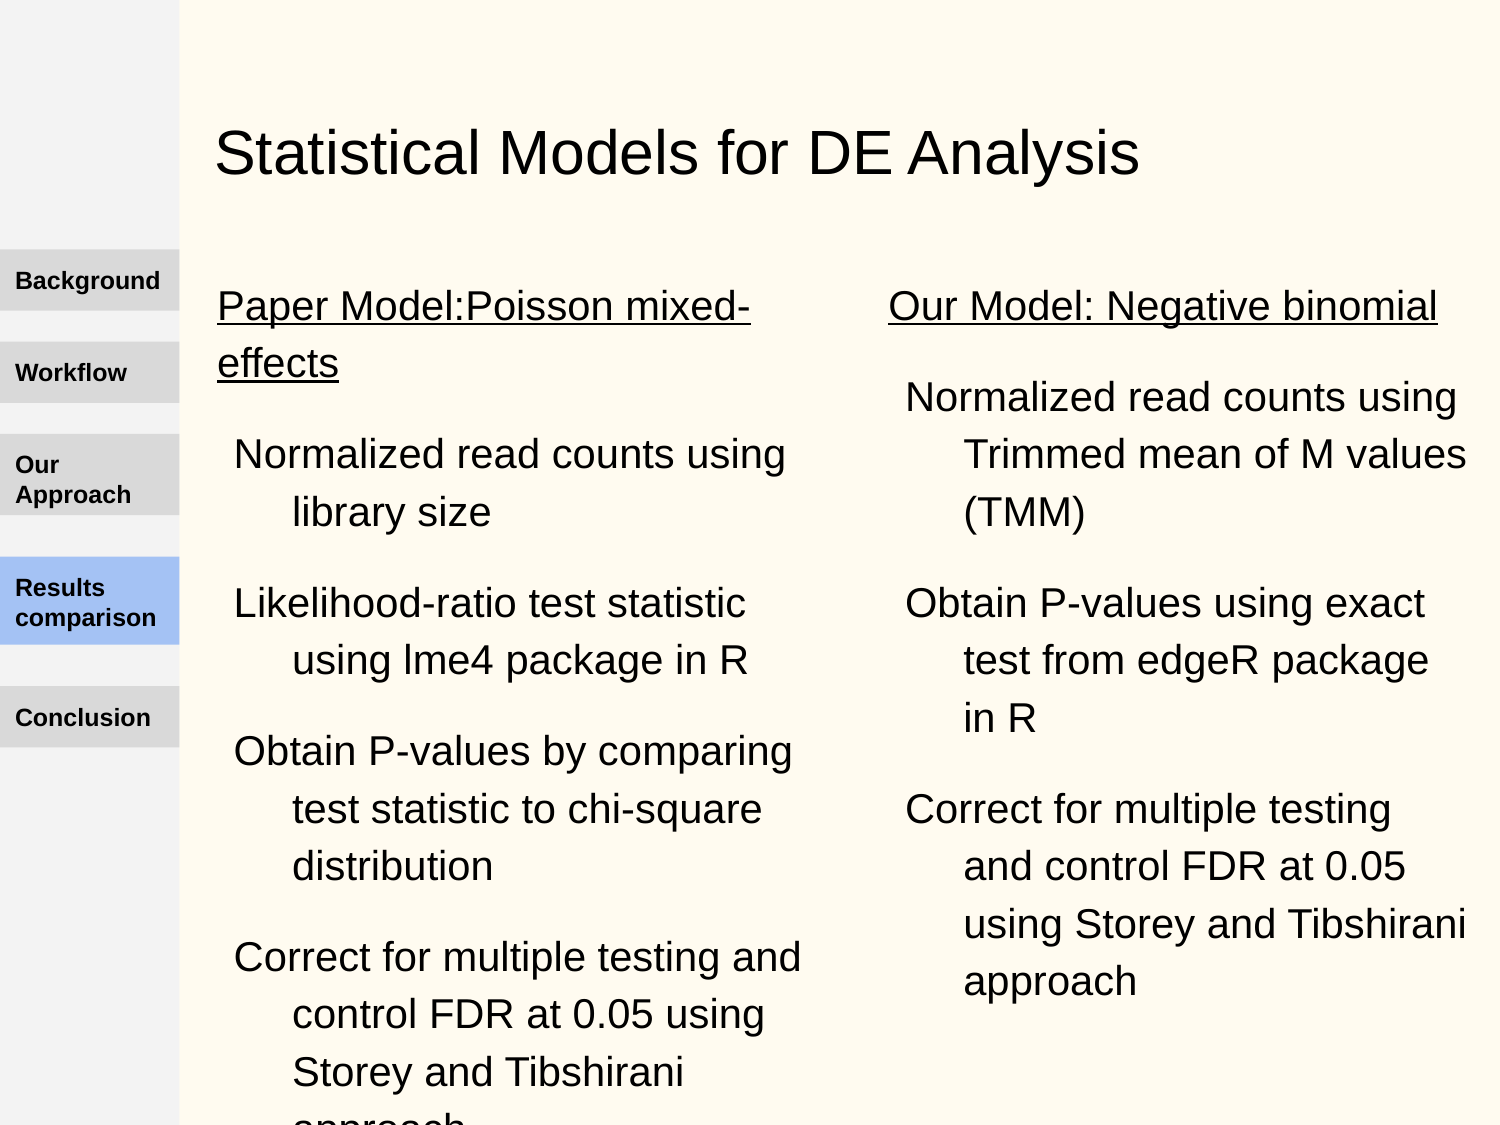

# Statistical Models for DE Analysis
Background
Paper Model:Poisson mixed-effects
Normalized read counts using library size
Likelihood-ratio test statistic using lme4 package in R
Obtain P-values by comparing test statistic to chi-square distribution
Correct for multiple testing and control FDR at 0.05 using Storey and Tibshirani approach

Our Model: Negative binomial
Normalized read counts using Trimmed mean of M values (TMM)
Obtain P-values using exact test from edgeR package in R
Correct for multiple testing and control FDR at 0.05 using Storey and Tibshirani approach
Workflow
Our Approach
Results comparison
Conclusion